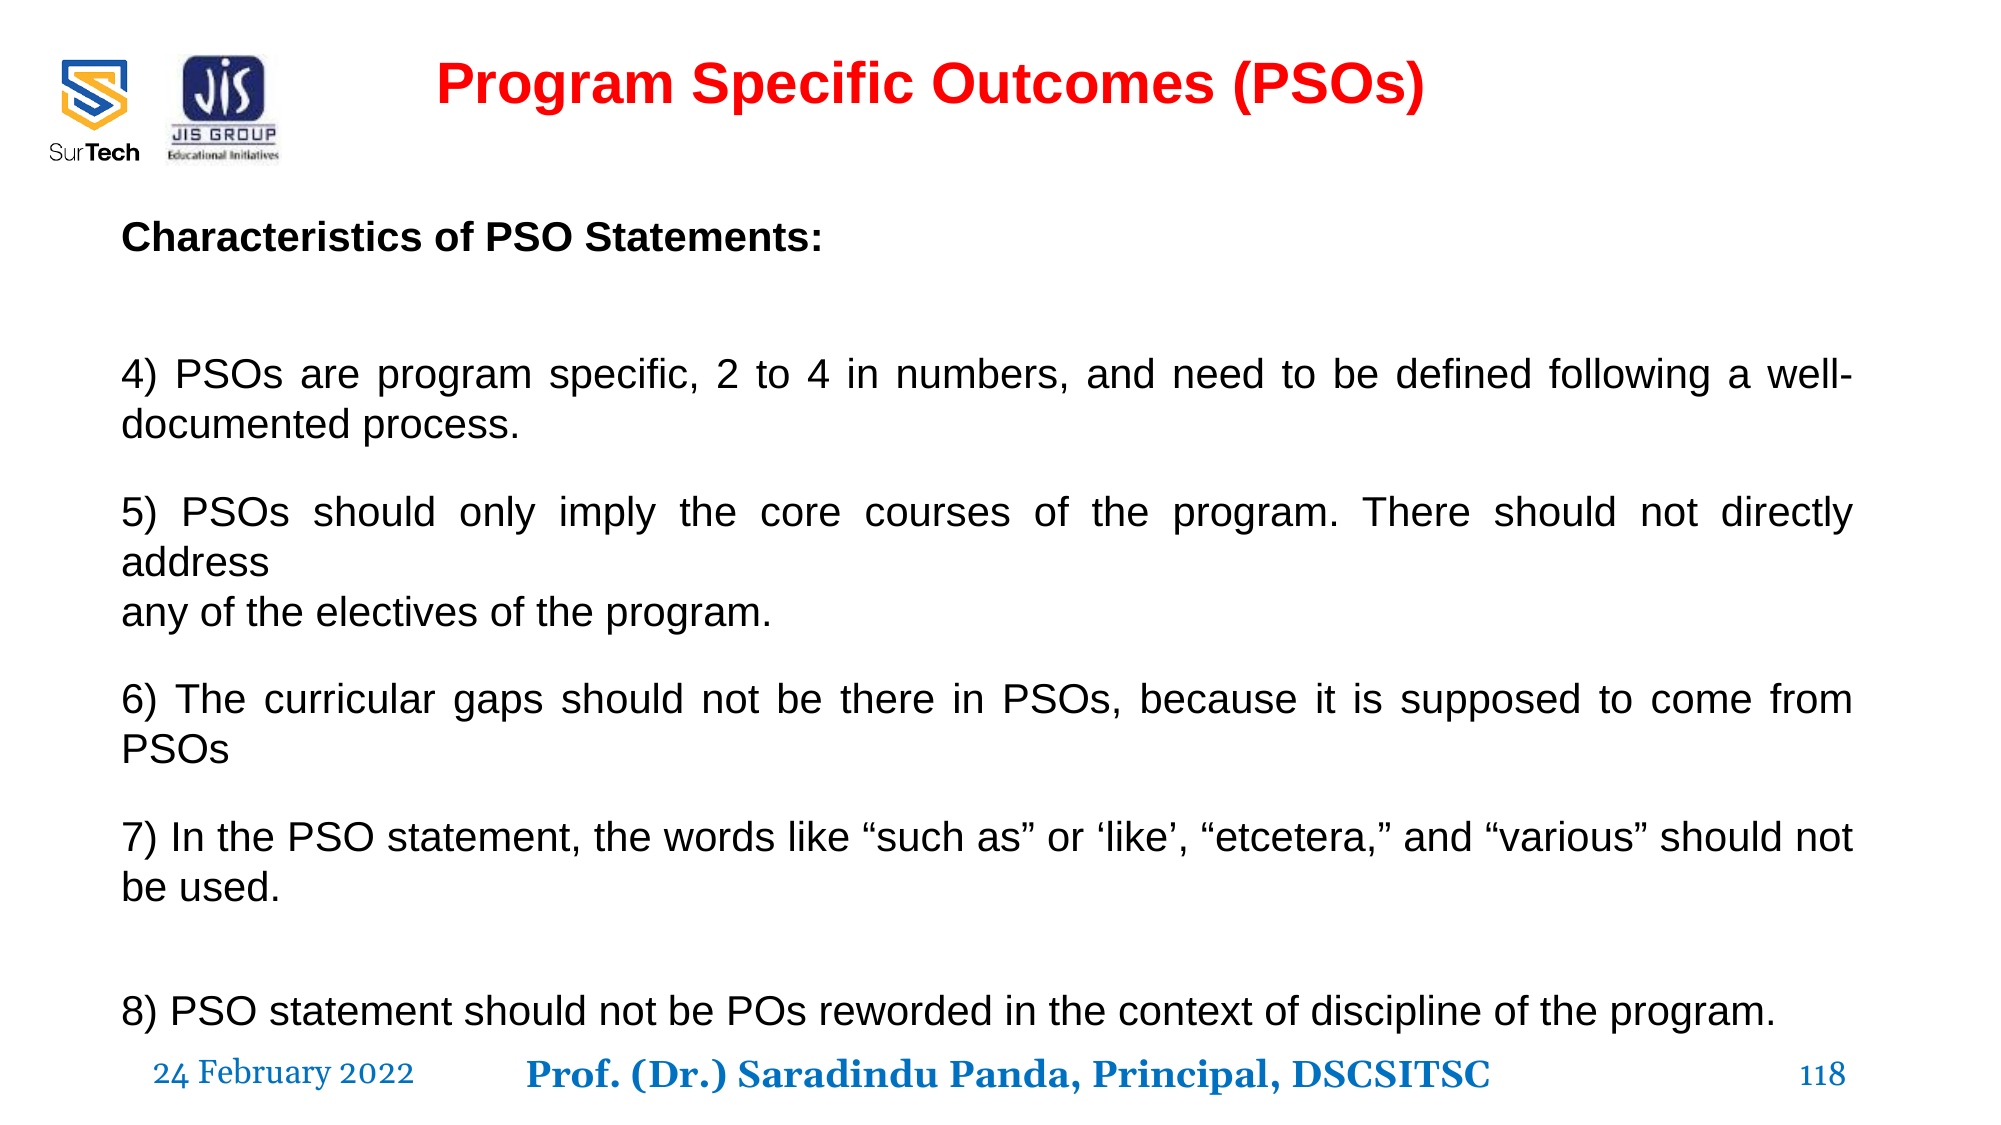

Program Specific Outcomes (PSOs)
Characteristics of PSO Statements:

4) PSOs are program specific, 2 to 4 in numbers, and need to be defined following a well-documented process.
5) PSOs should only imply the core courses of the program. There should not directly address
any of the electives of the program.
6) The curricular gaps should not be there in PSOs, because it is supposed to come from PSOs
7) In the PSO statement, the words like “such as” or ‘like’, “etcetera,” and “various” should not be used.

8) PSO statement should not be POs reworded in the context of discipline of the program.
24 February 2022
Prof. (Dr.) Saradindu Panda, Principal, DSCSITSC
118